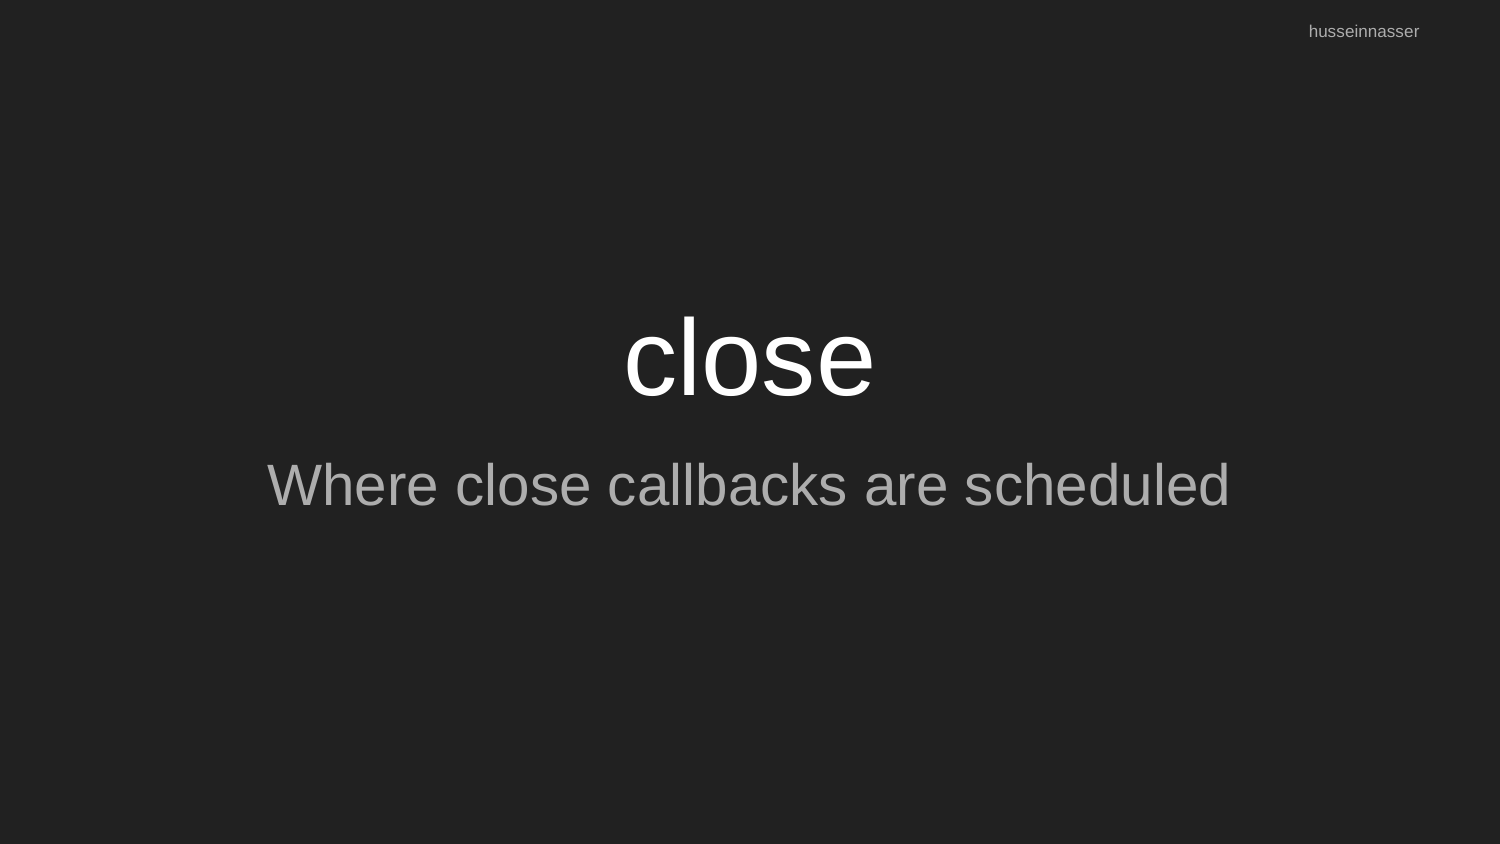

husseinnasser
# close
Where close callbacks are scheduled